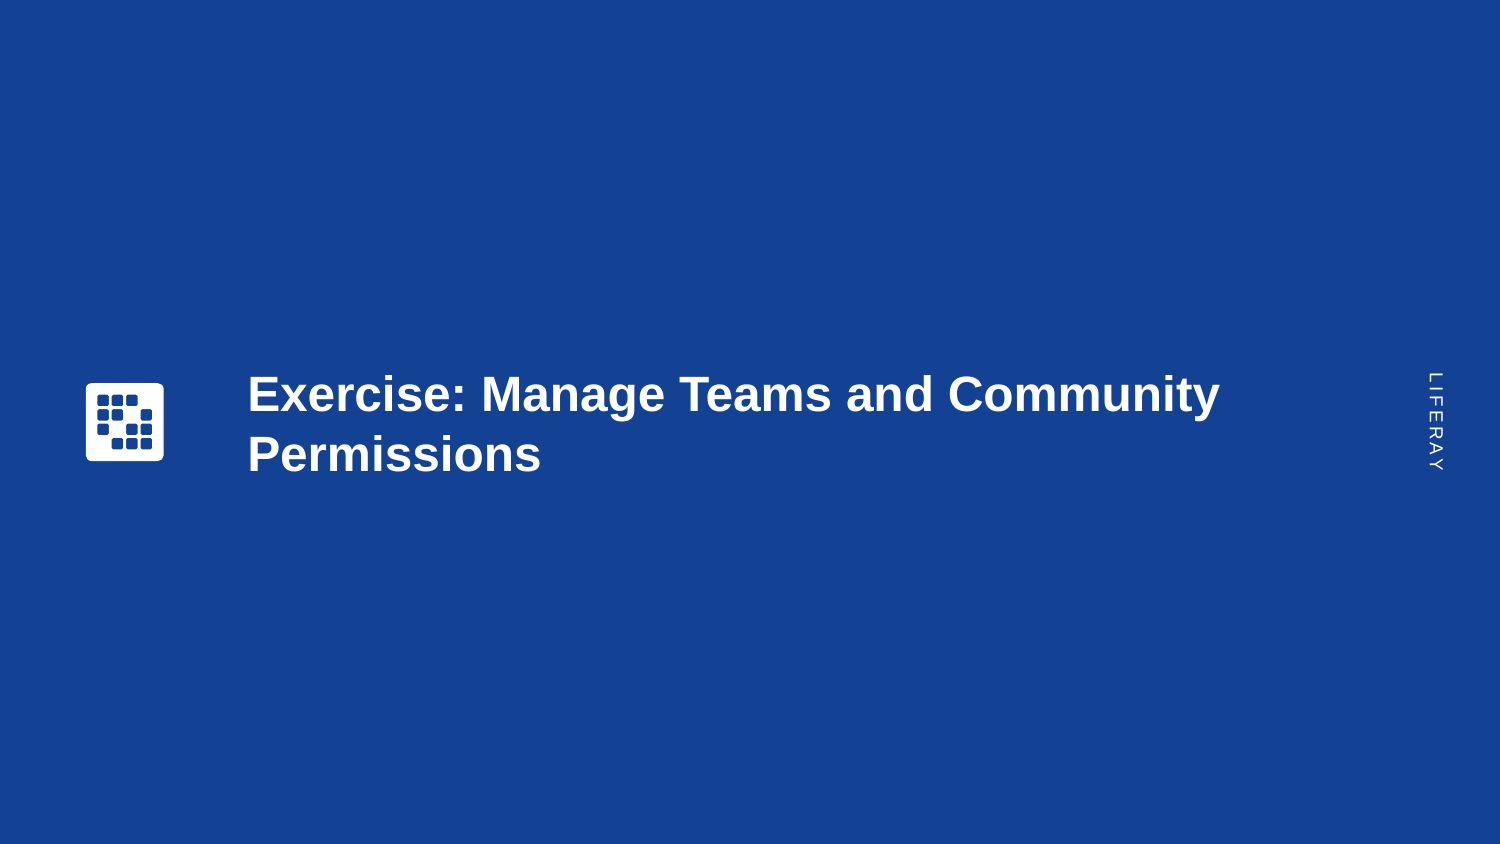

# Exercise: Manage Teams and Community Permissions